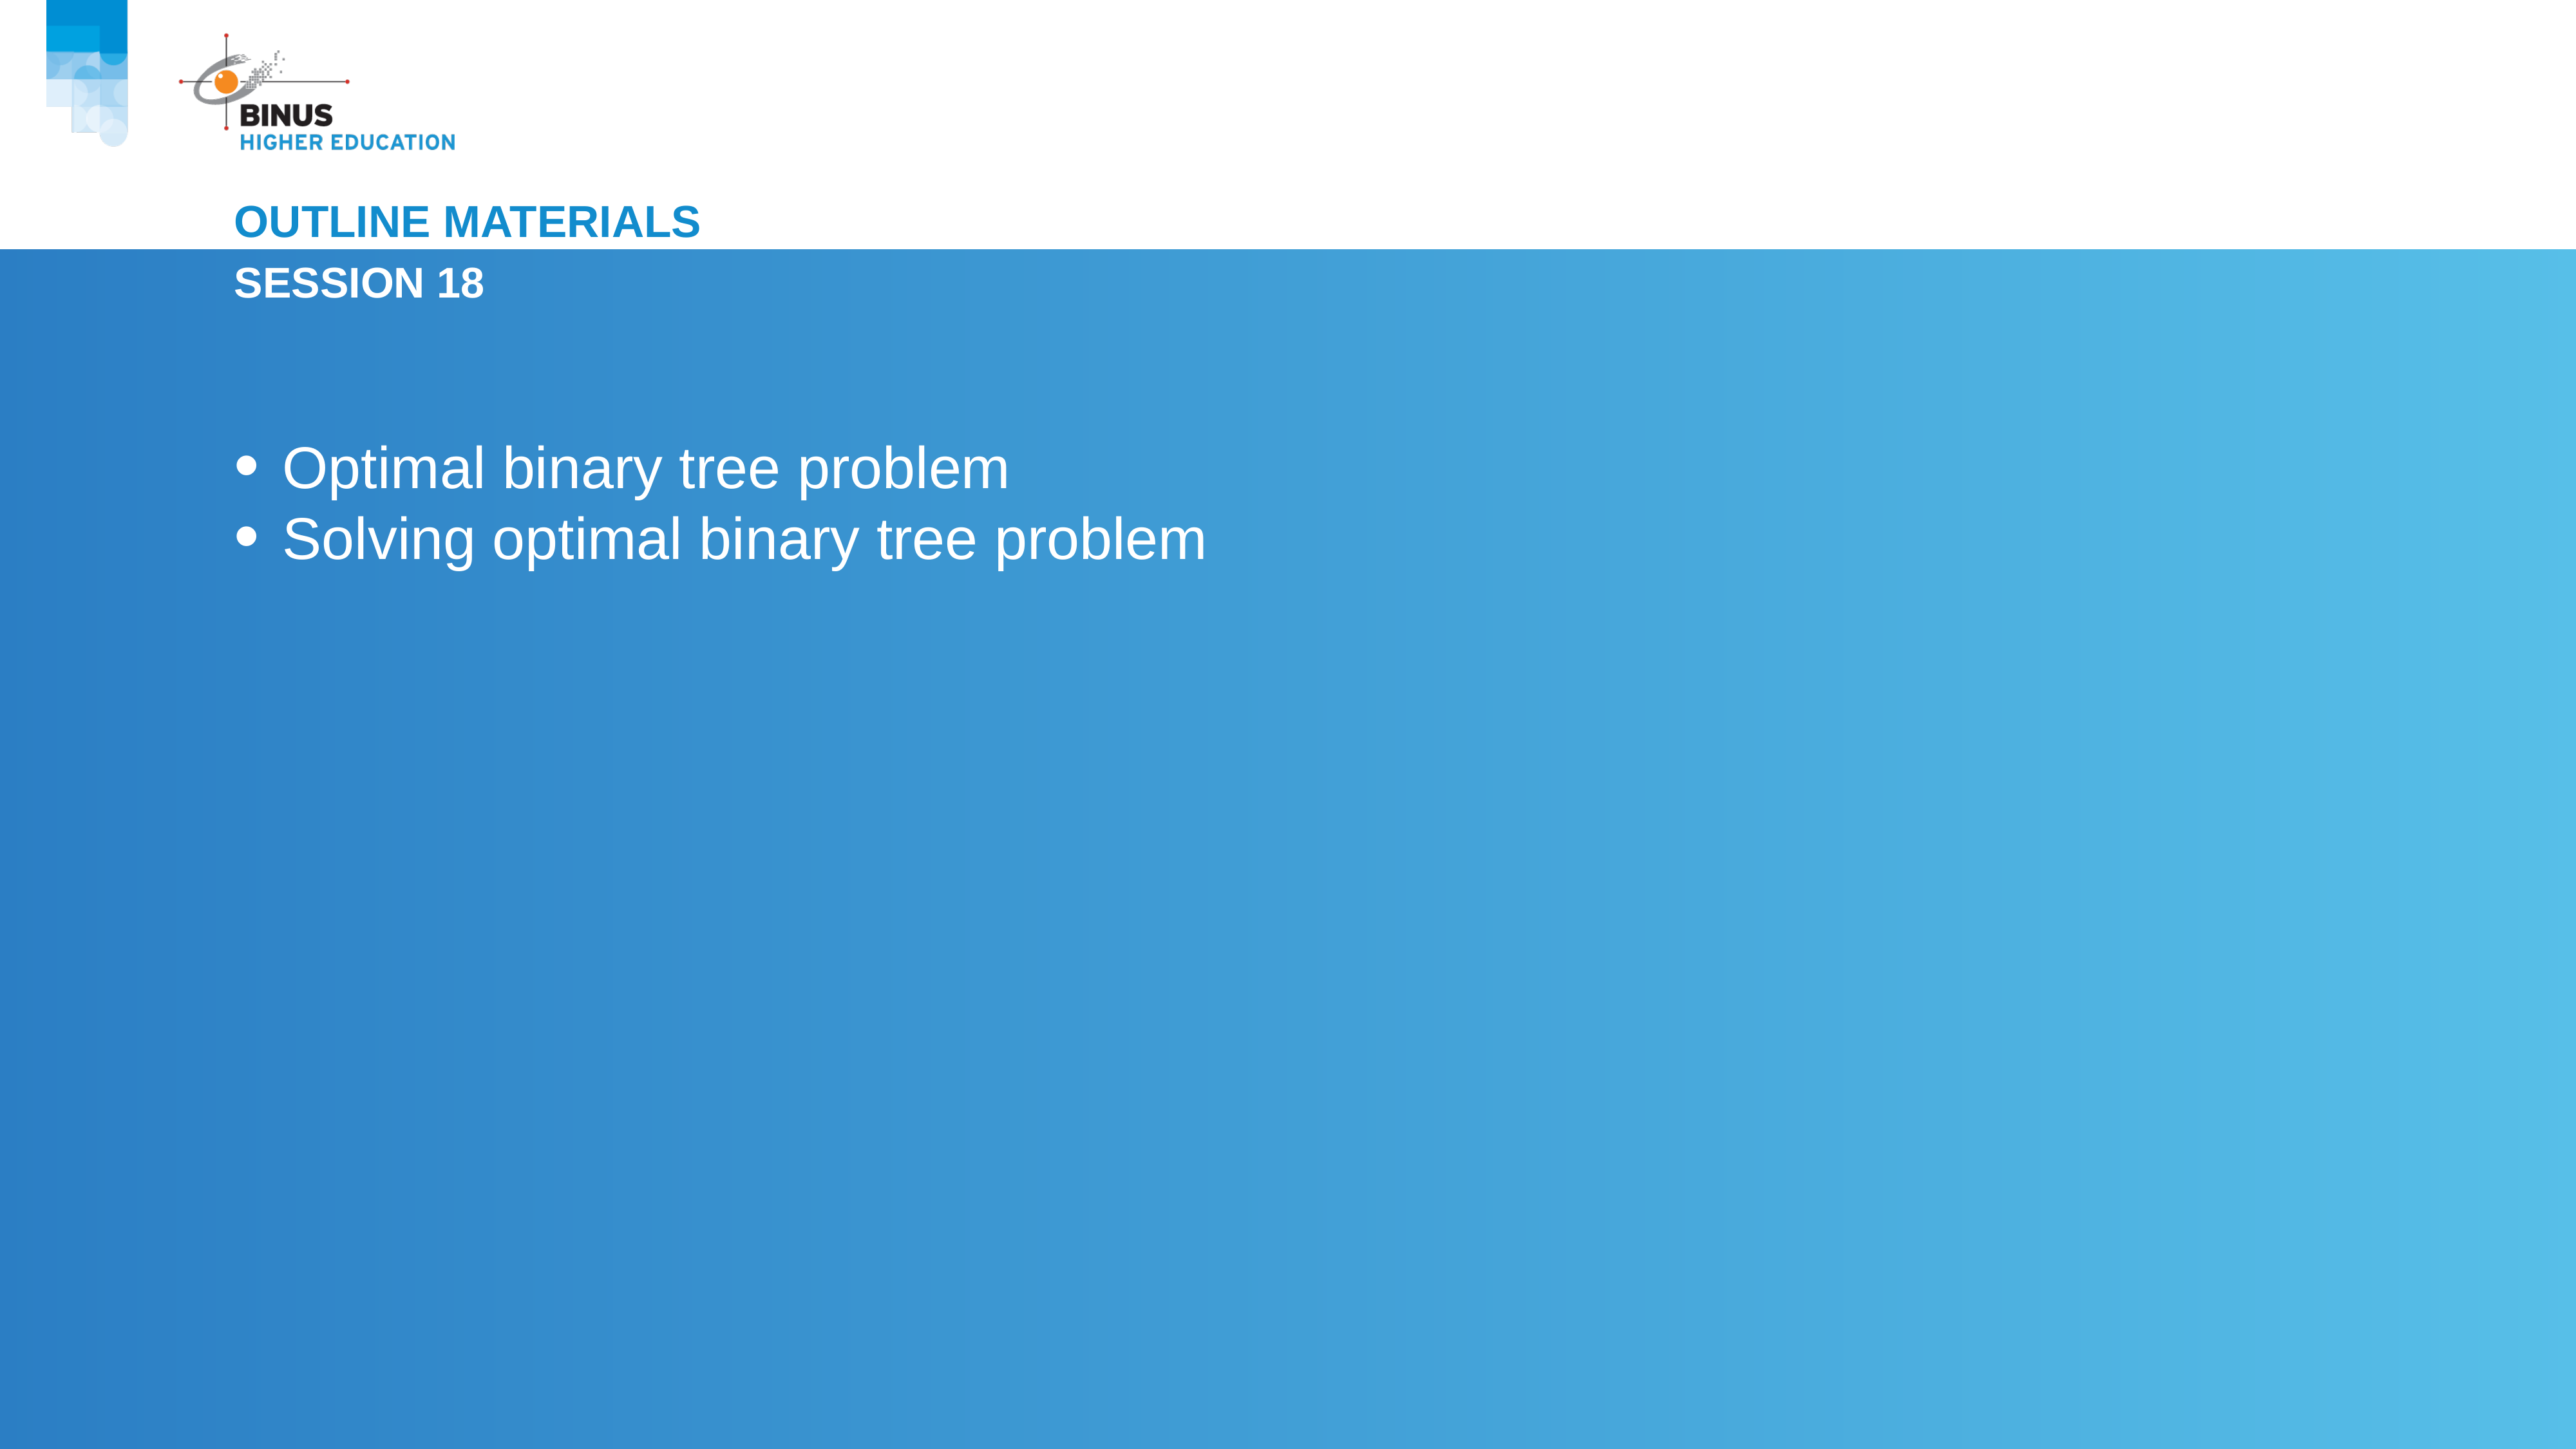

# Outline Materials
Session 18
Optimal binary tree problem
Solving optimal binary tree problem